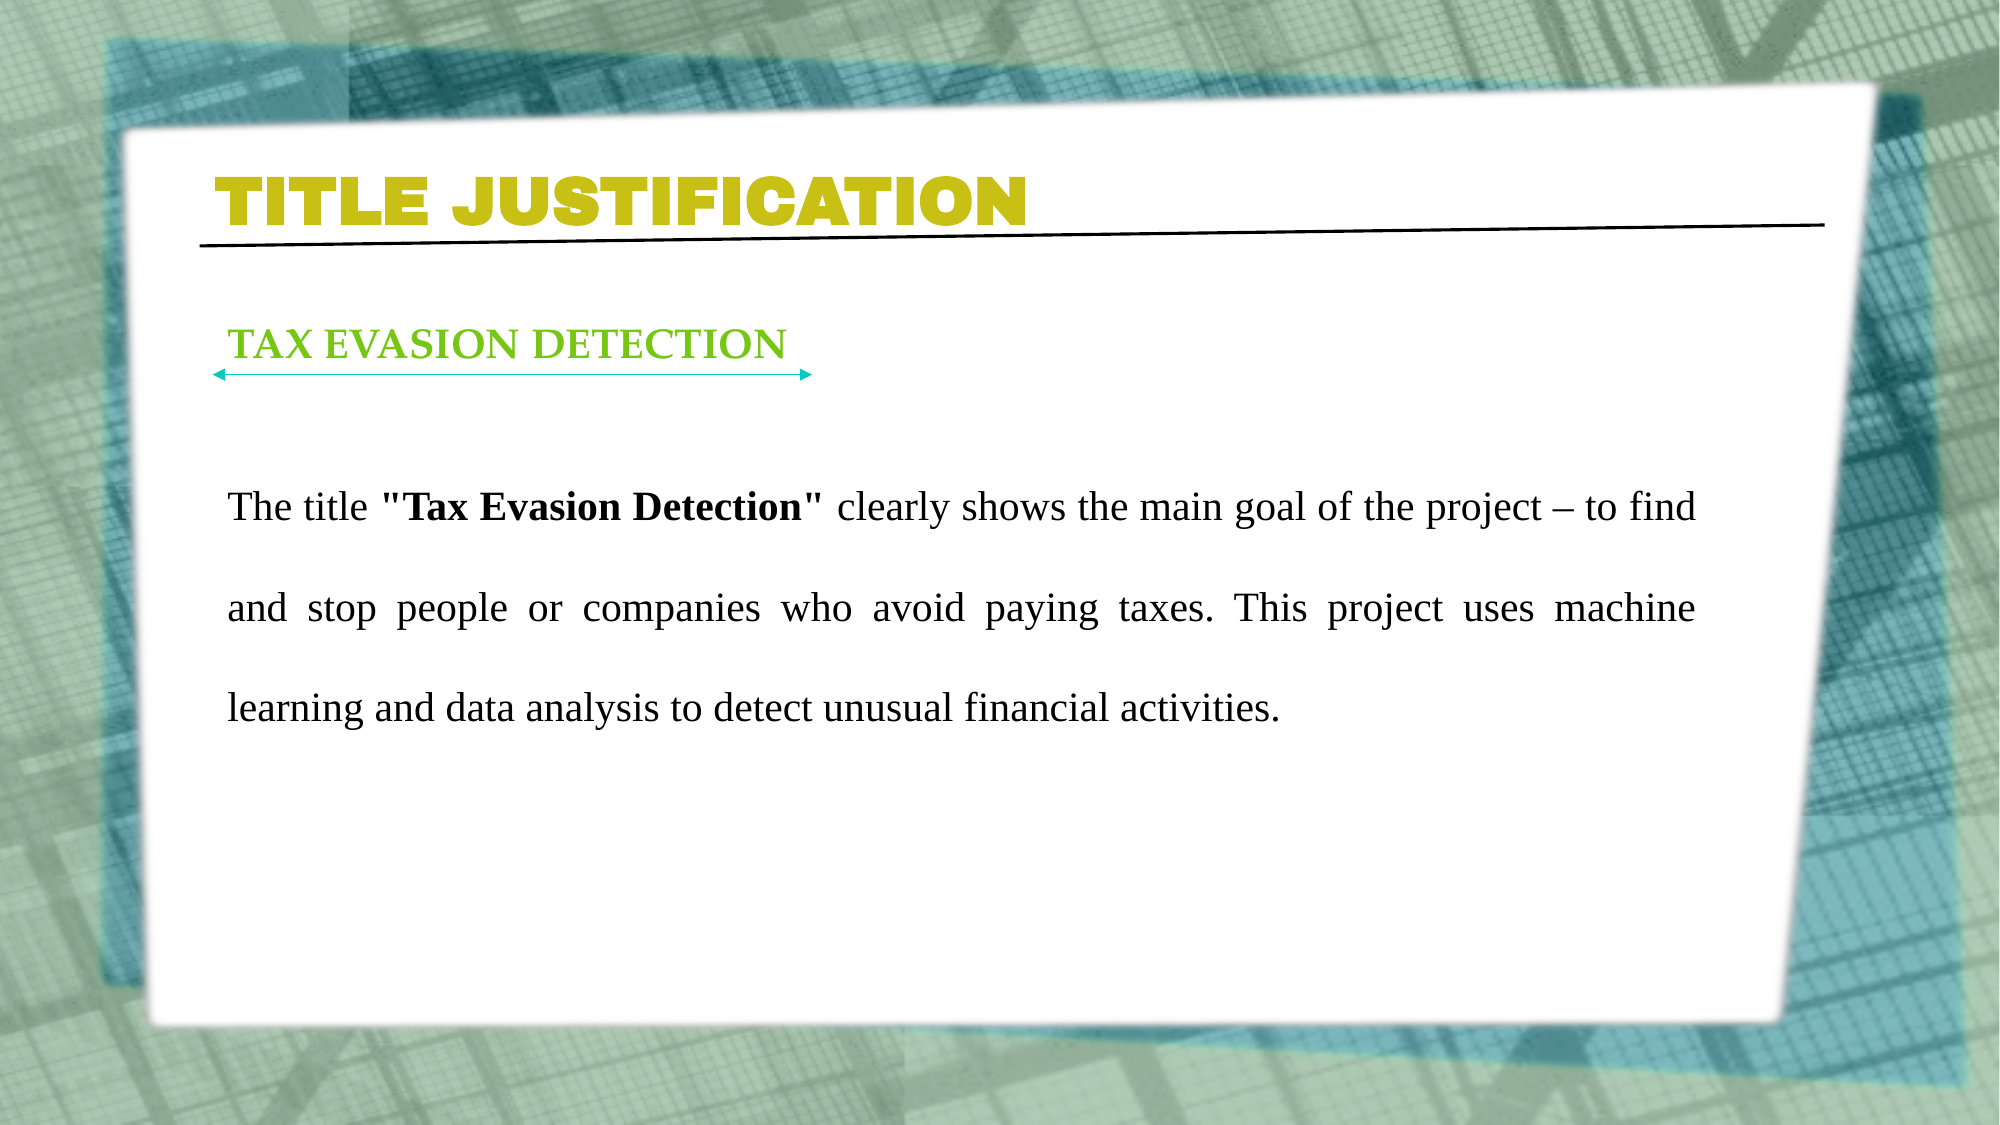

TITLE JUSTIFICATION
TAX EVASION DETECTION
The title "Tax Evasion Detection" clearly shows the main goal of the project – to find and stop people or companies who avoid paying taxes. This project uses machine learning and data analysis to detect unusual financial activities.